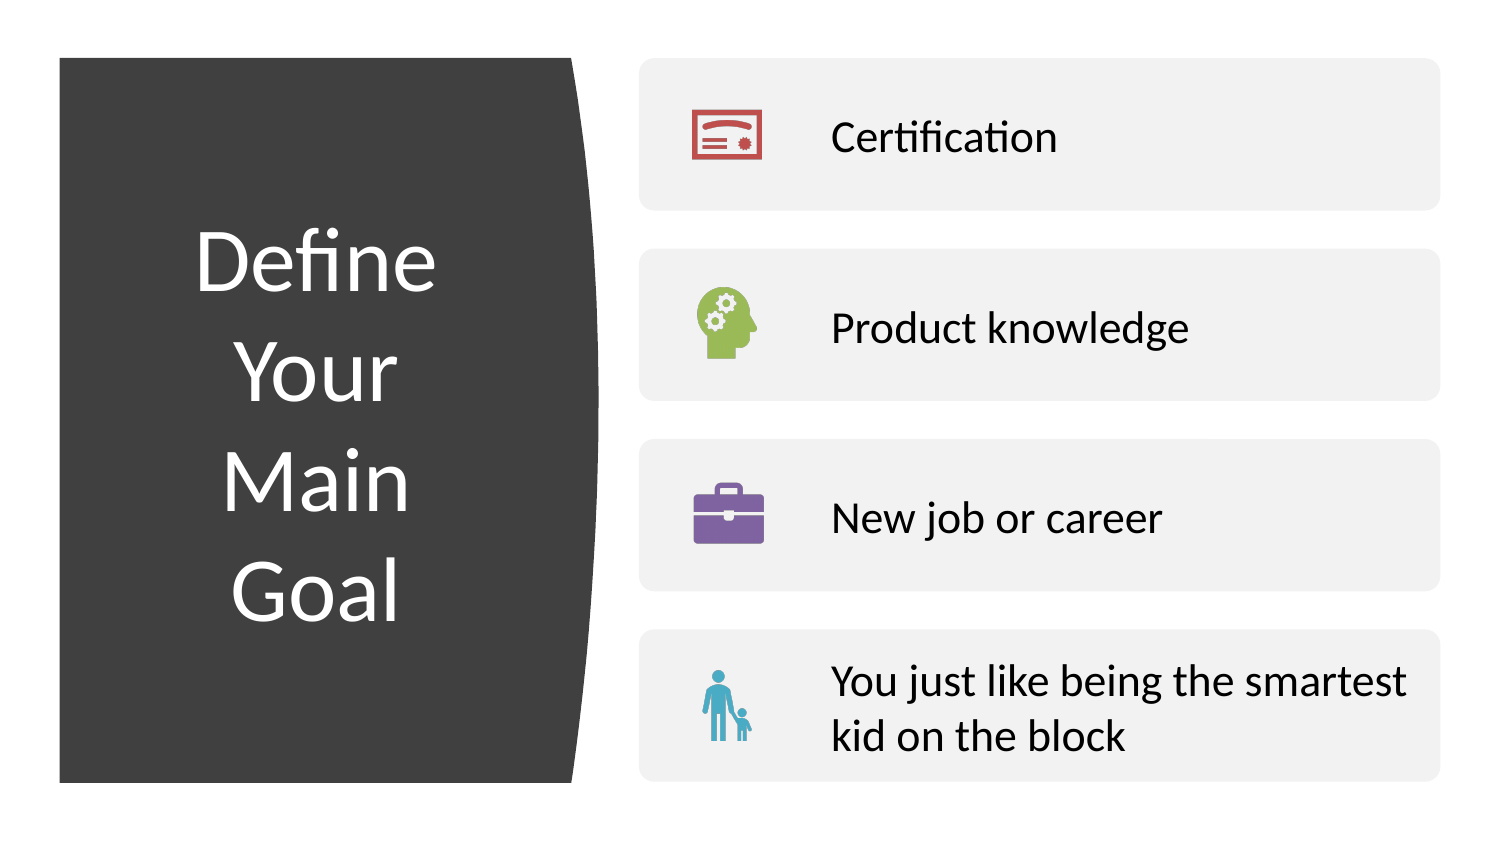

Certification
Product knowledge
New job or career
You just like being the smartest kid on the block
# Define Your Main Goal